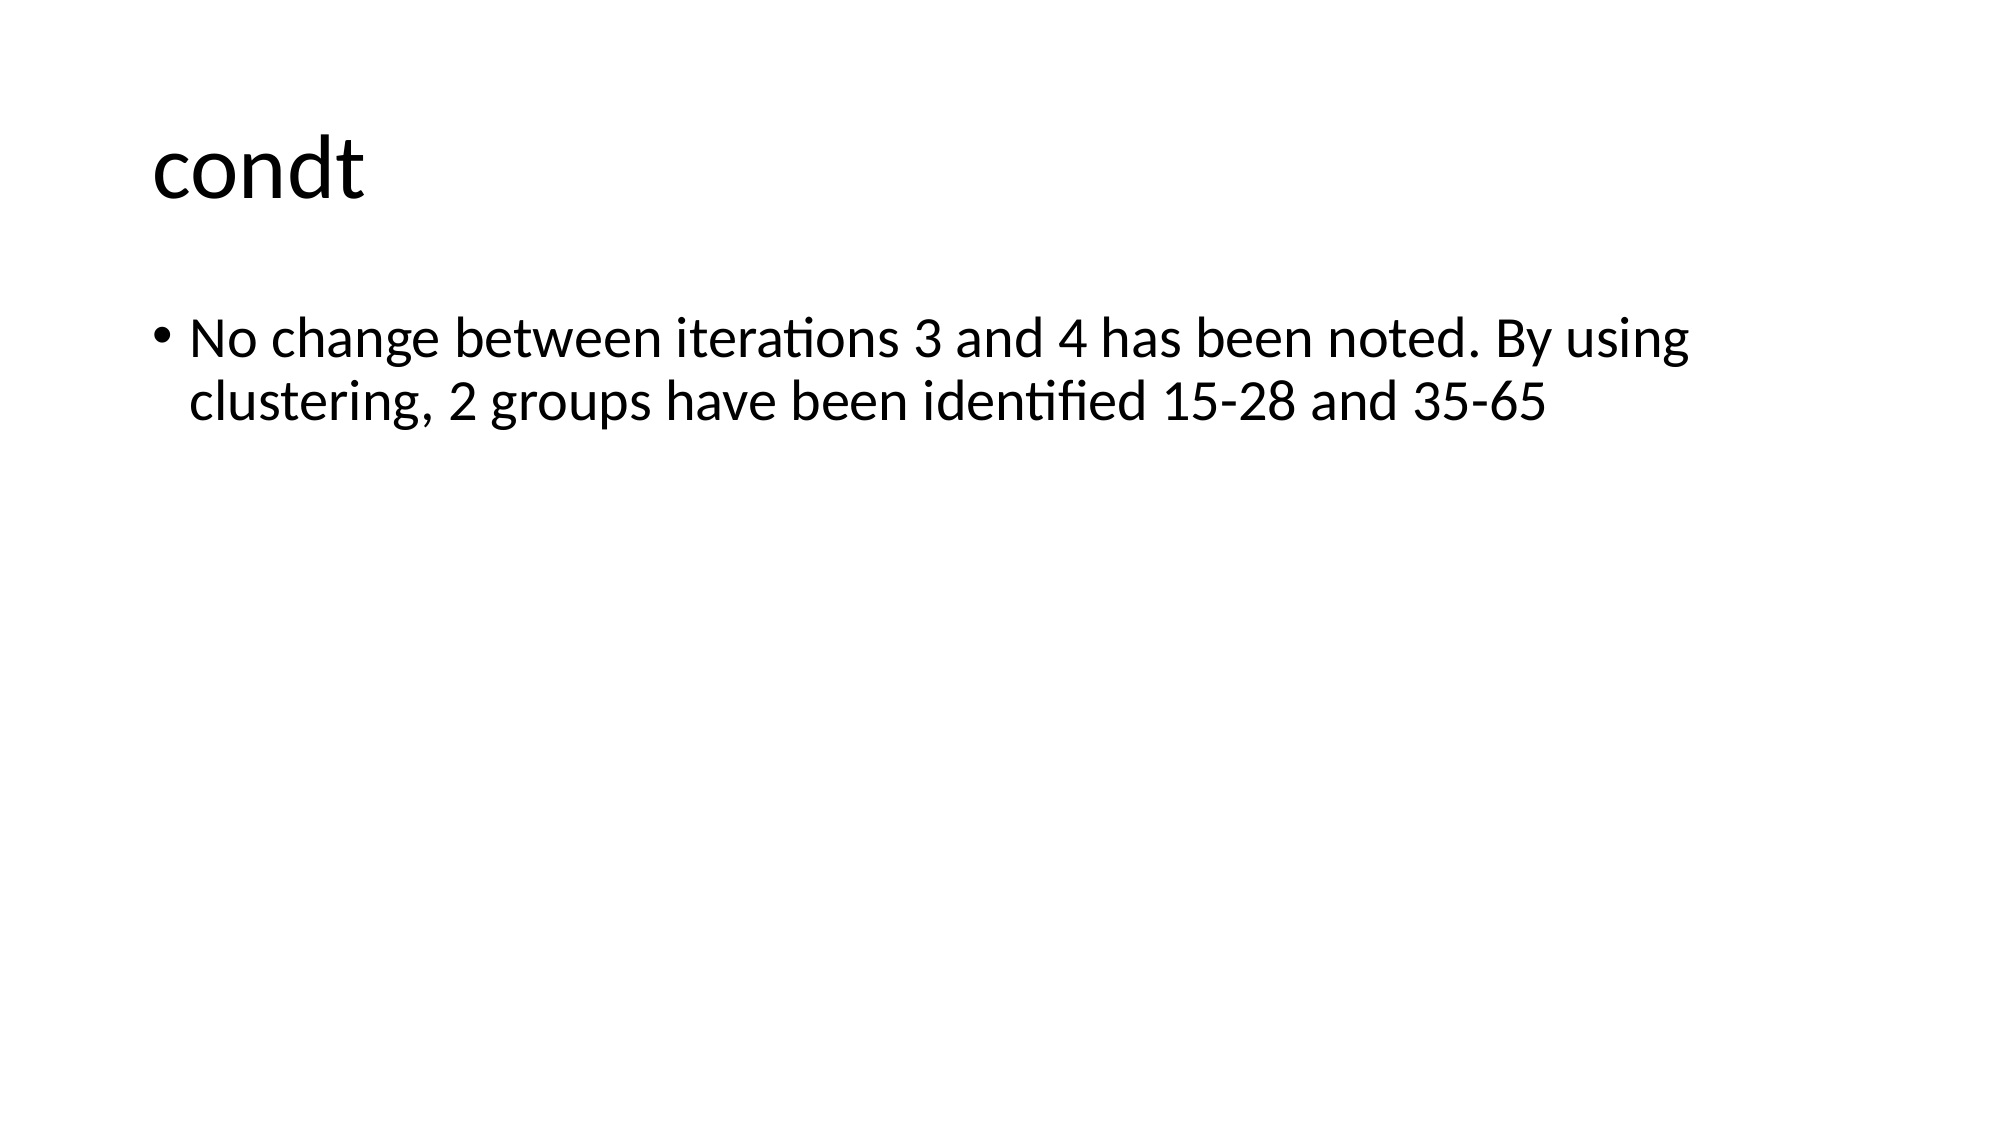

# condt
No change between iterations 3 and 4 has been noted. By using clustering, 2 groups have been identified 15-28 and 35-65